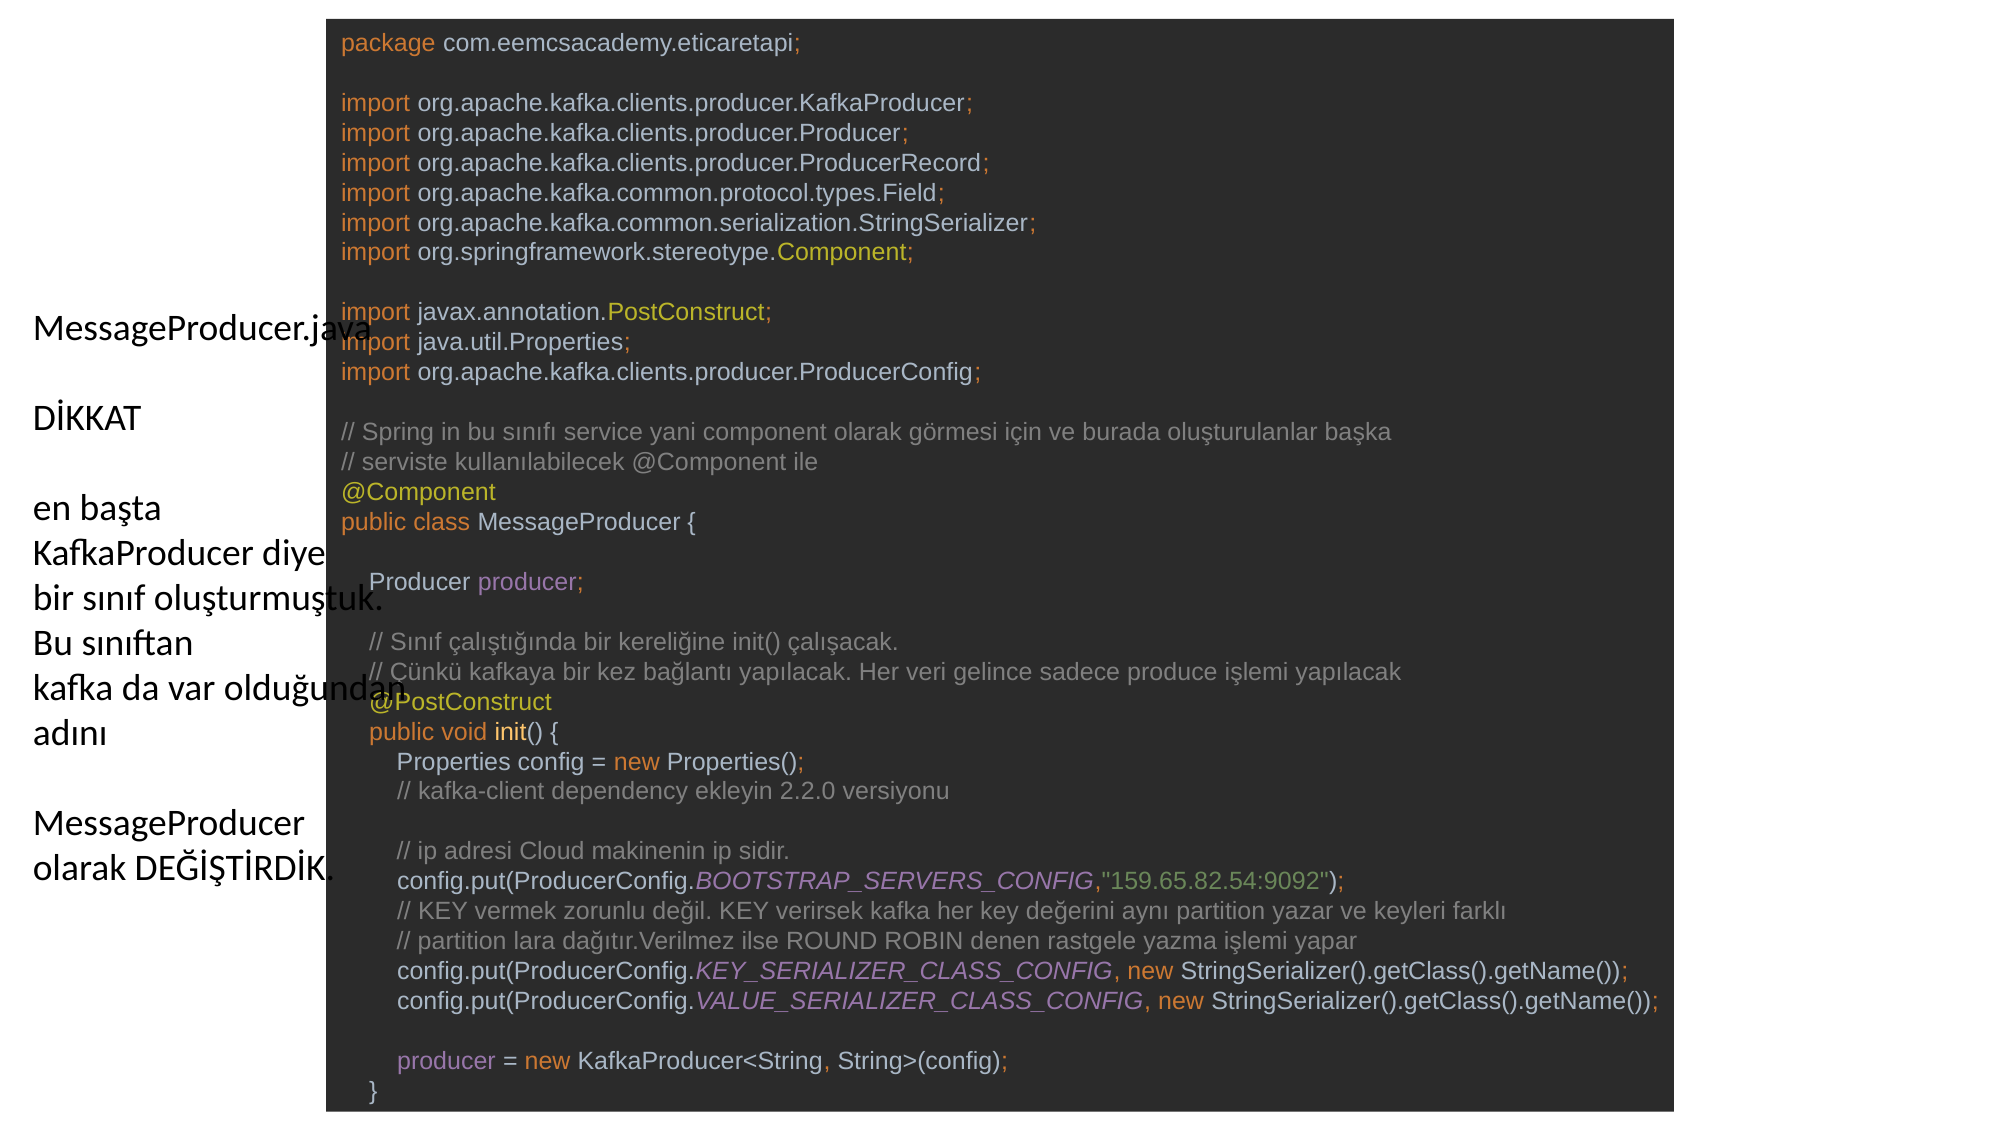

package com.eemcsacademy.eticaretapi;
import org.apache.kafka.clients.producer.KafkaProducer;
import org.apache.kafka.clients.producer.Producer;
import org.apache.kafka.clients.producer.ProducerRecord;
import org.apache.kafka.common.protocol.types.Field;
import org.apache.kafka.common.serialization.StringSerializer;
import org.springframework.stereotype.Component;
import javax.annotation.PostConstruct;
import java.util.Properties;
import org.apache.kafka.clients.producer.ProducerConfig;
// Spring in bu sınıfı service yani component olarak görmesi için ve burada oluşturulanlar başka
// serviste kullanılabilecek @Component ile
@Component
public class MessageProducer {
    Producer producer;
    // Sınıf çalıştığında bir kereliğine init() çalışacak.
    // Çünkü kafkaya bir kez bağlantı yapılacak. Her veri gelince sadece produce işlemi yapılacak
    @PostConstruct
    public void init() {
        Properties config = new Properties();
        // kafka-client dependency ekleyin 2.2.0 versiyonu
        // ip adresi Cloud makinenin ip sidir.
        config.put(ProducerConfig.BOOTSTRAP_SERVERS_CONFIG,"159.65.82.54:9092");
        // KEY vermek zorunlu değil. KEY verirsek kafka her key değerini aynı partition yazar ve keyleri farklı
        // partition lara dağıtır.Verilmez ilse ROUND ROBIN denen rastgele yazma işlemi yapar
        config.put(ProducerConfig.KEY_SERIALIZER_CLASS_CONFIG, new StringSerializer().getClass().getName());
        config.put(ProducerConfig.VALUE_SERIALIZER_CLASS_CONFIG, new StringSerializer().getClass().getName());
        producer = new KafkaProducer<String, String>(config);
    }
MessageProducer.java

DİKKAT

en başta
KafkaProducer diye
bir sınıf oluşturmuştuk.
Bu sınıftan
kafka da var olduğundan
adını

MessageProducer
olarak DEĞİŞTİRDİK.